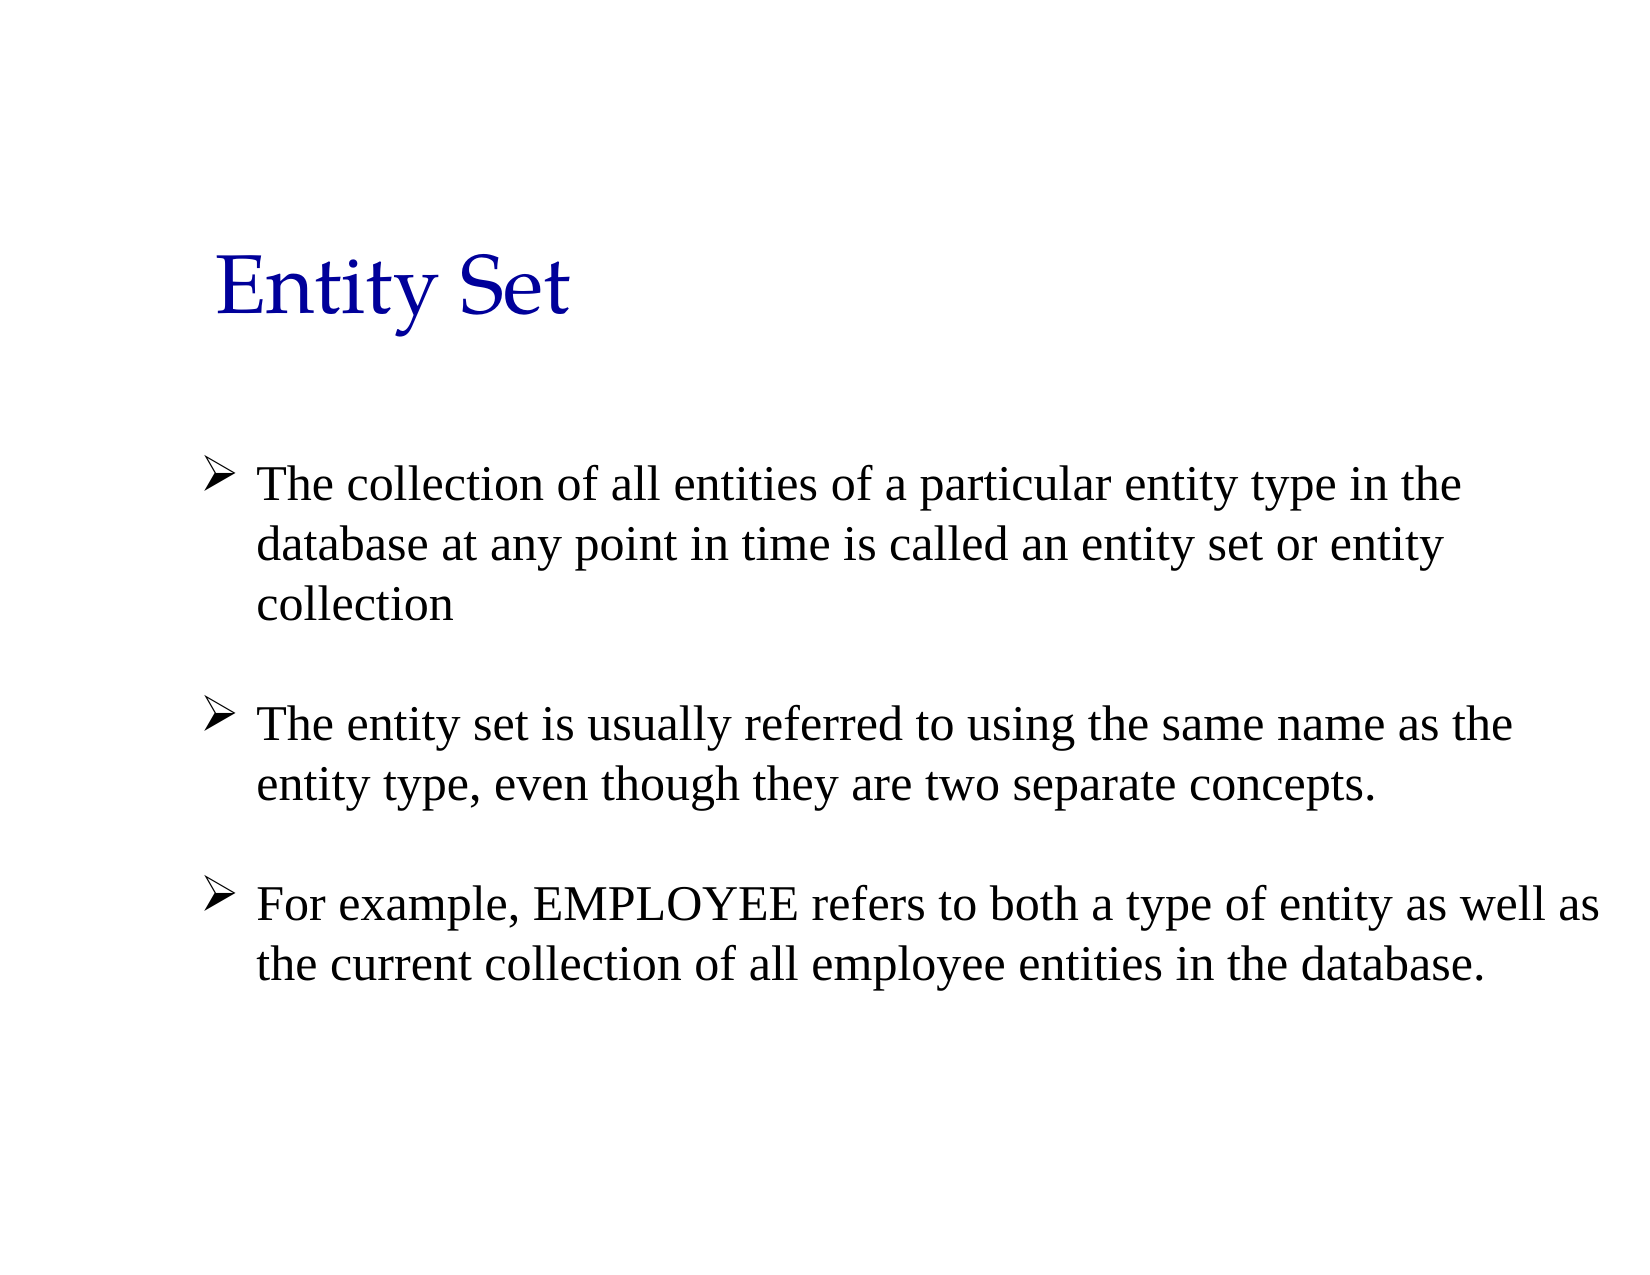

# Entity Set
The collection of all entities of a particular entity type in the database at any point in time is called an entity set or entity collection

The entity set is usually referred to using the same name as the entity type, even though they are two separate concepts.

For example, EMPLOYEE refers to both a type of entity as well as the current collection of all employee entities in the database.